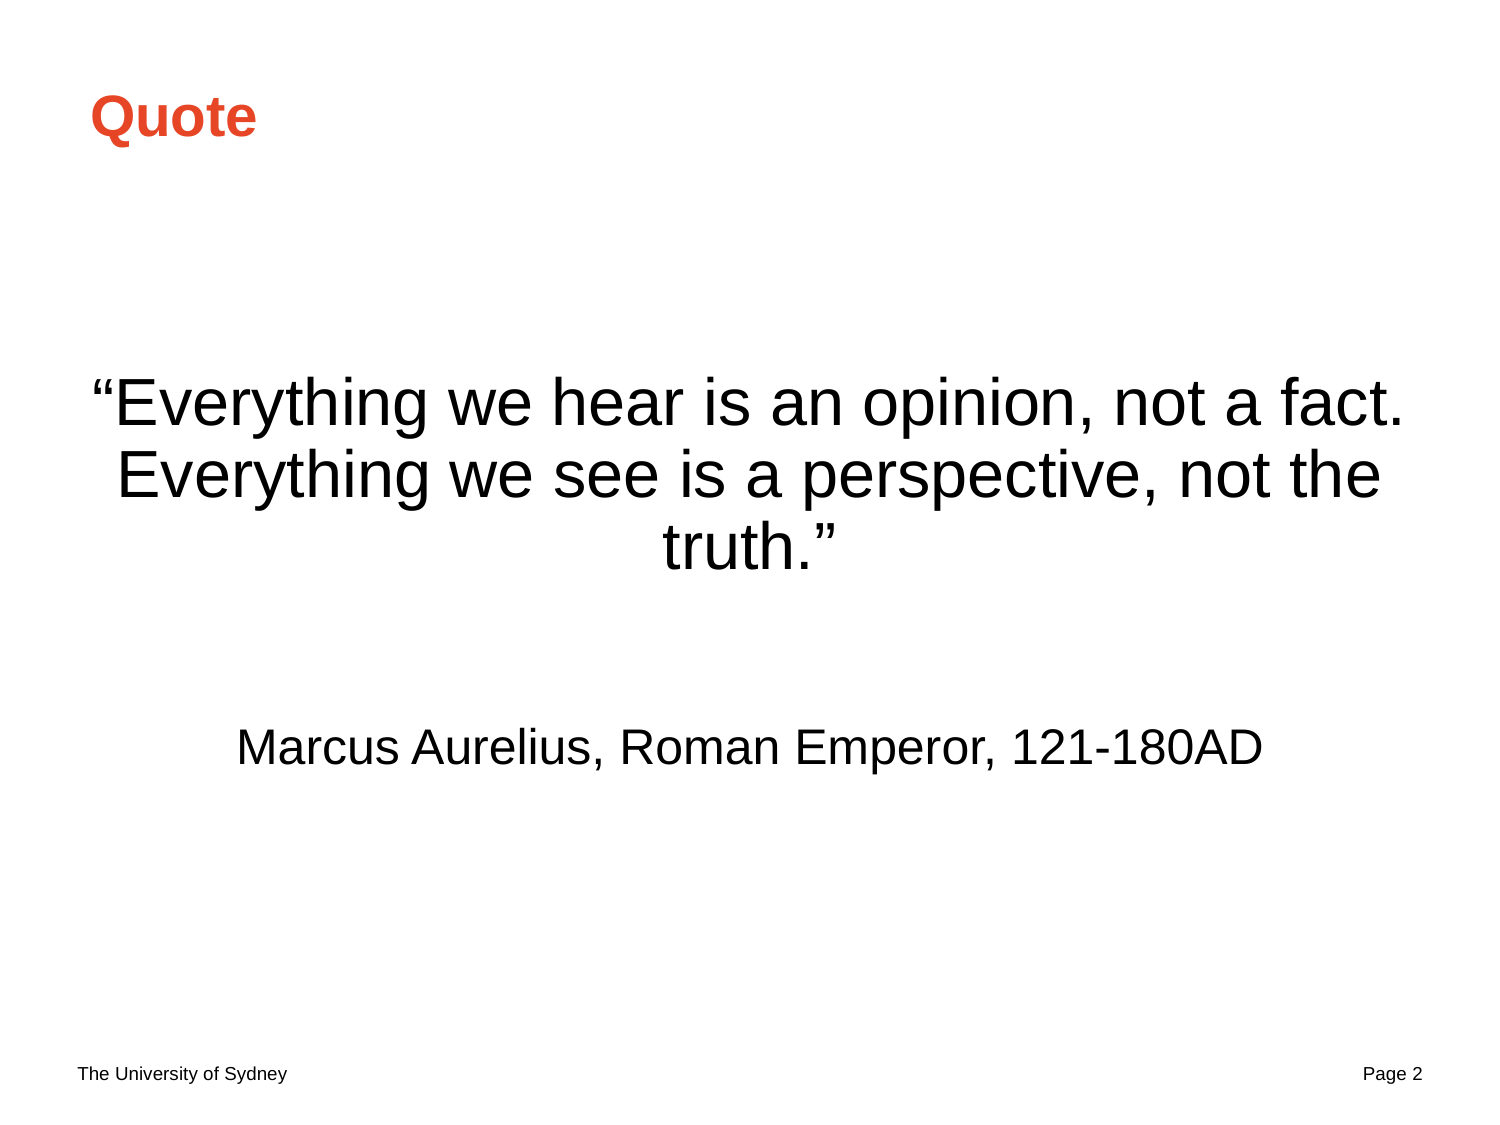

# Quote

“Everything we hear is an opinion, not a fact. Everything we see is a perspective, not the truth.”

Marcus Aurelius, Roman Emperor, 121-180AD